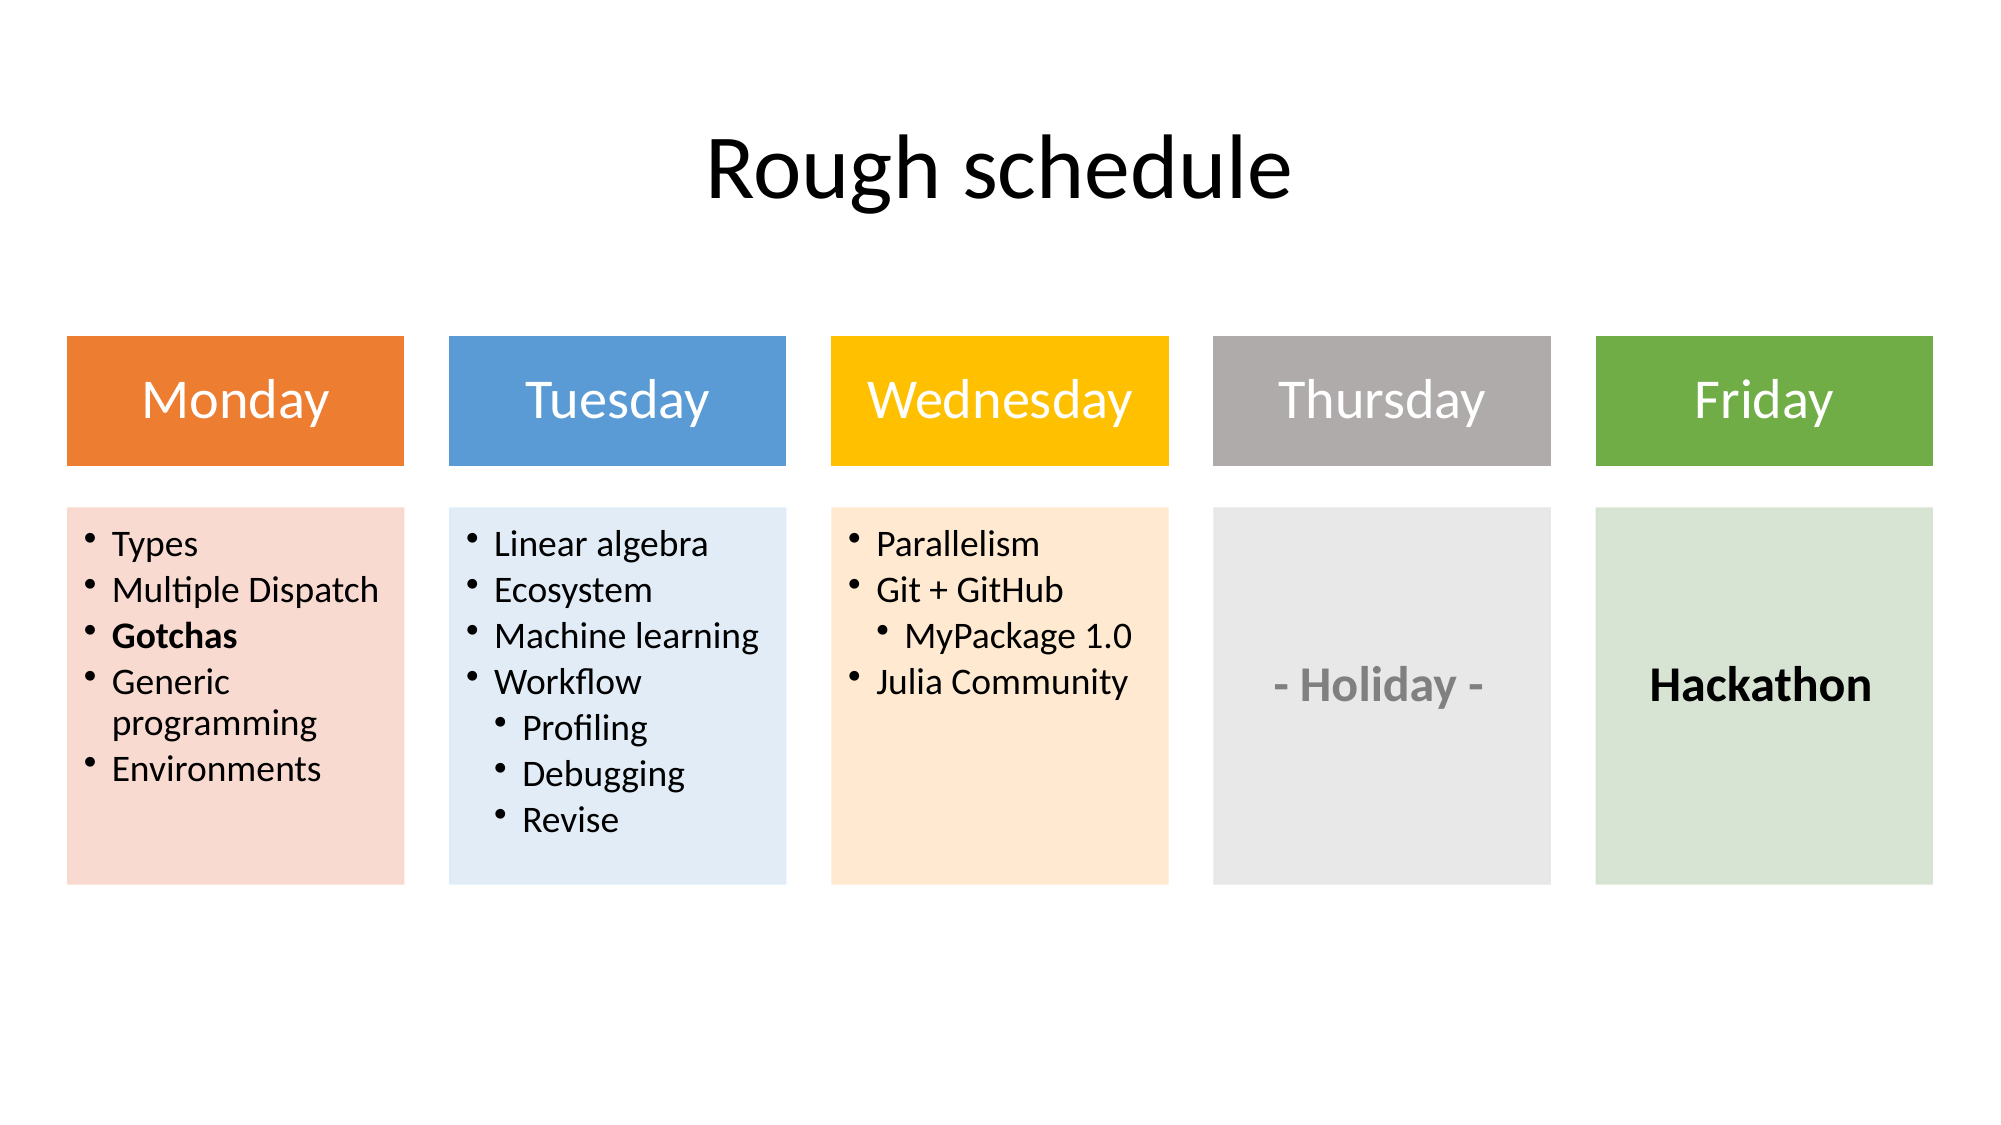

# Rough schedule
Monday
Types
Multiple Dispatch
Gotchas
Generic programming
Environments
Tuesday
Linear algebra
Ecosystem
Machine learning
Workflow
Profiling
Debugging
Revise
Wednesday
Parallelism
Git + GitHub
MyPackage 1.0
Julia Community

Thursday

- Holiday -
Friday

Hackathon